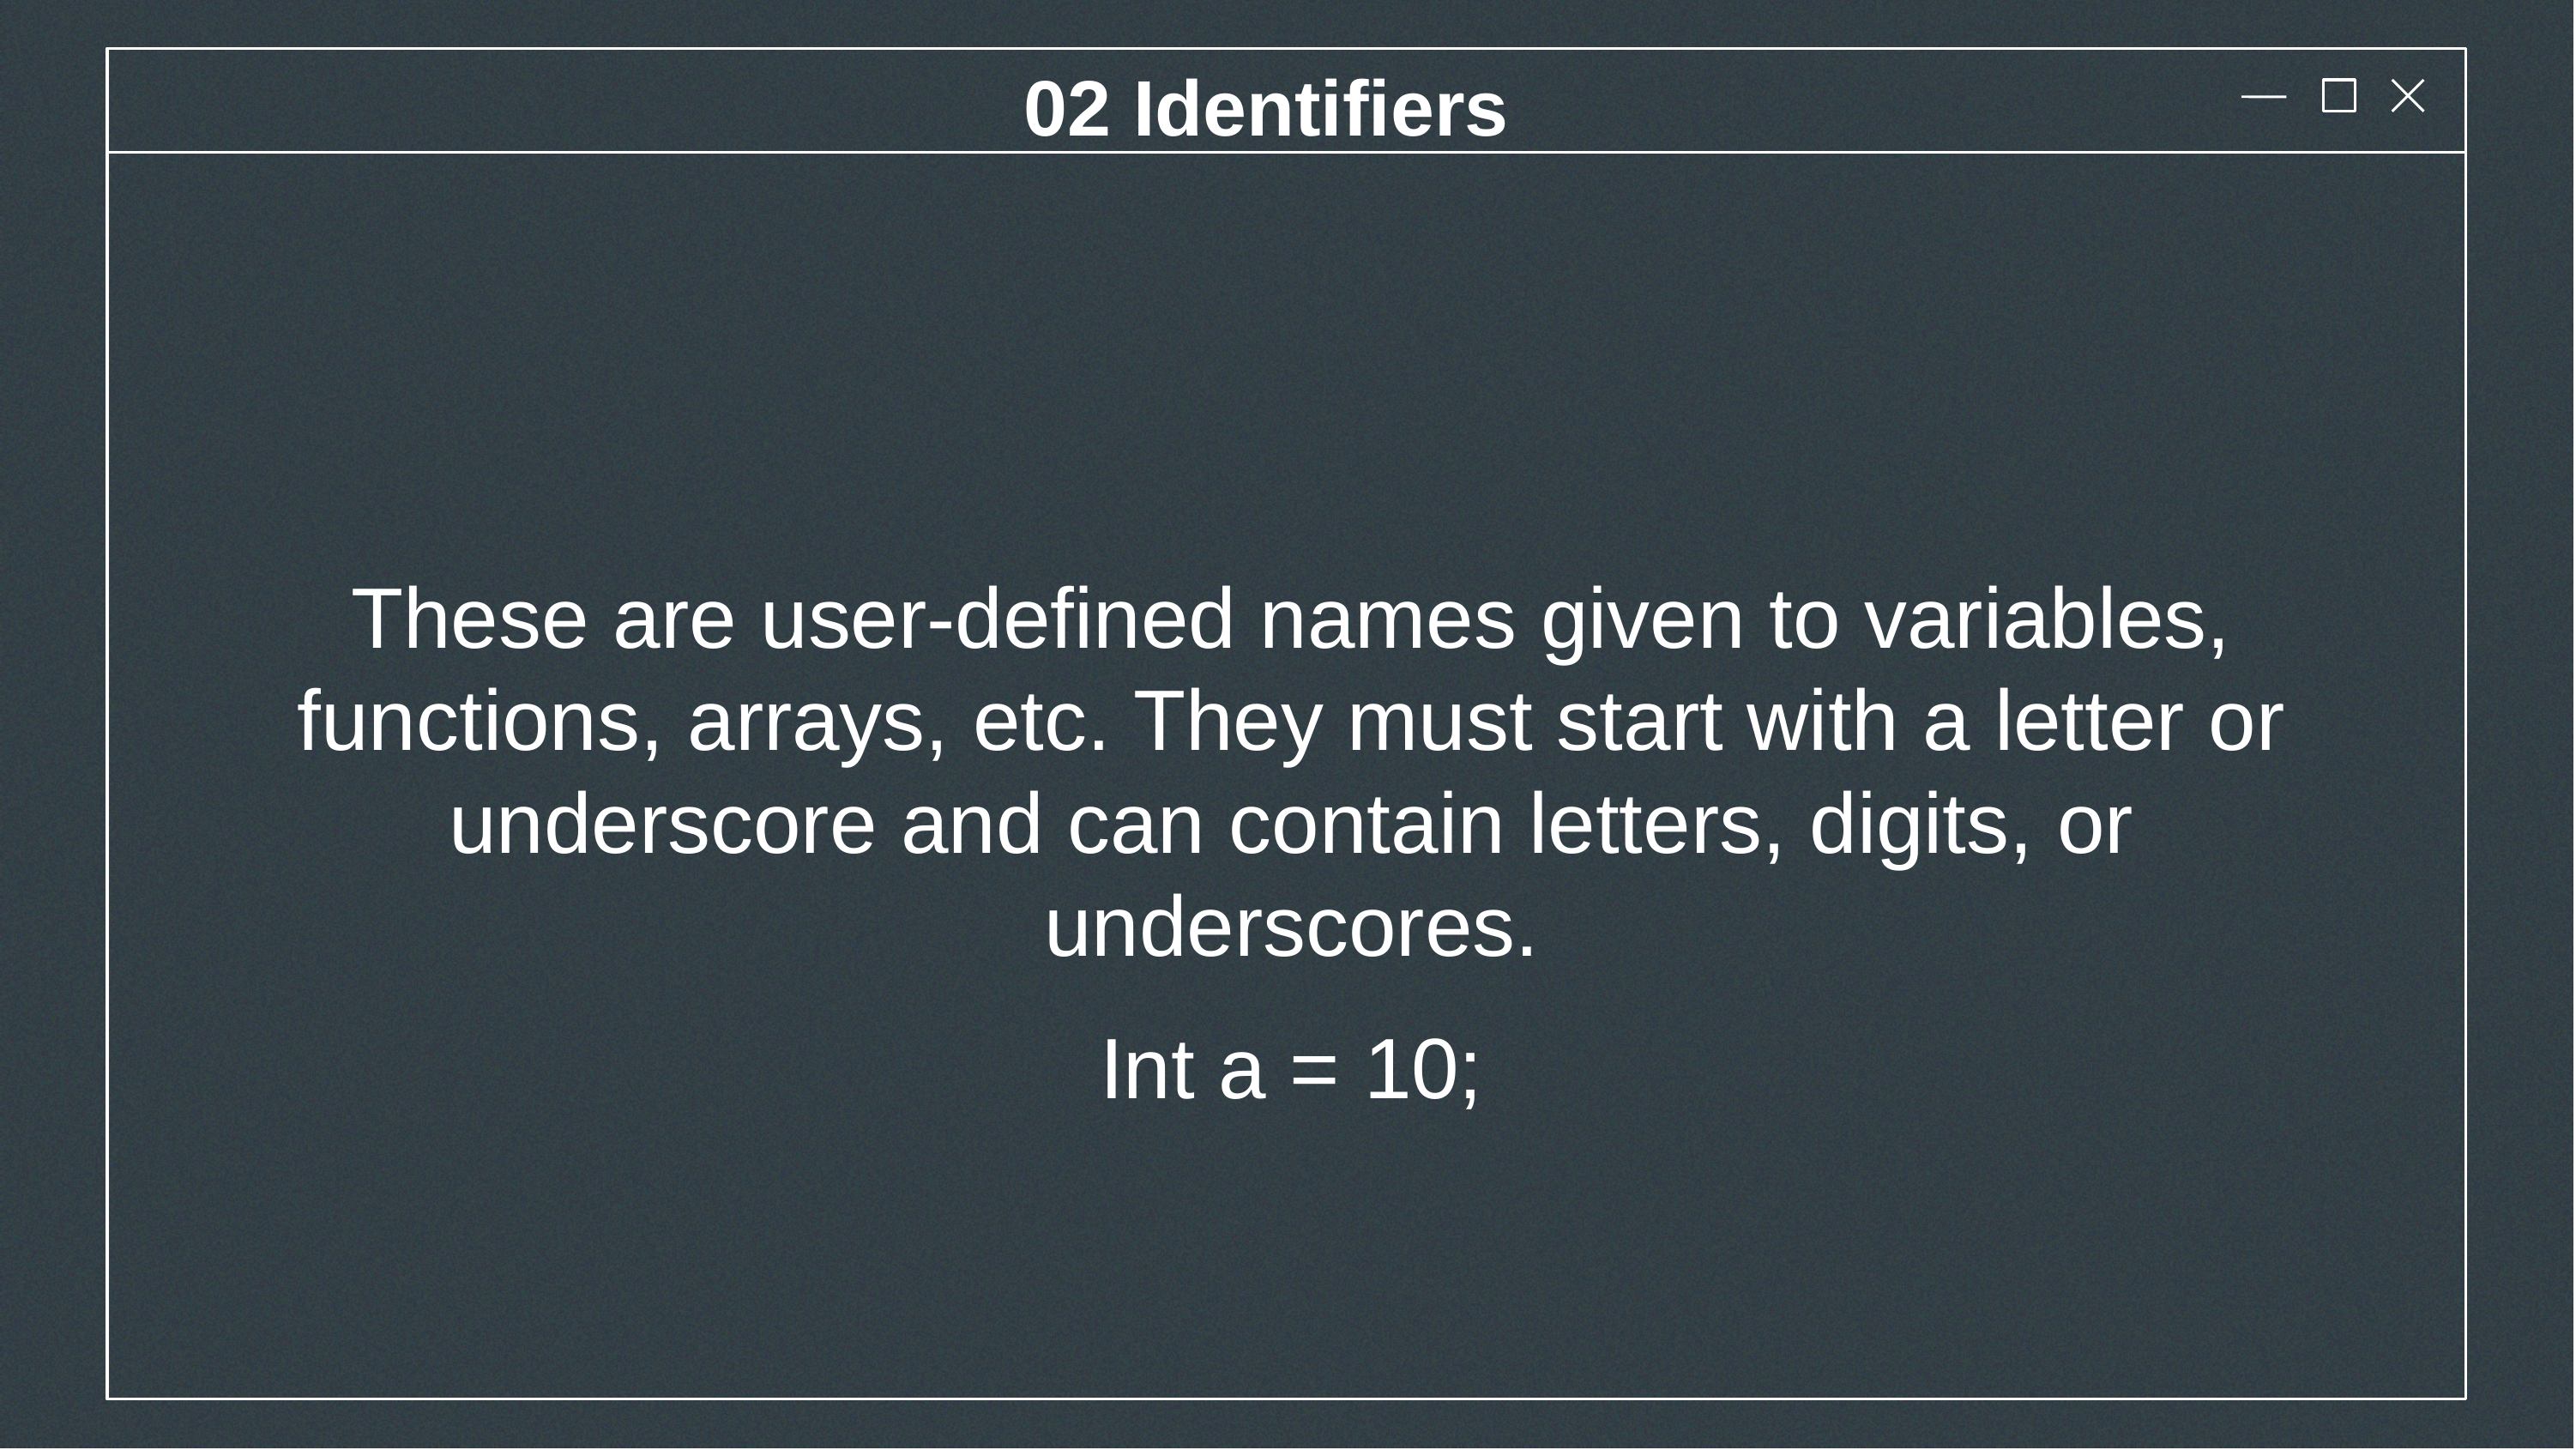

02 Identifiers
These are user-defined names given to variables, functions, arrays, etc. They must start with a letter or underscore and can contain letters, digits, or underscores.
Int a = 10;